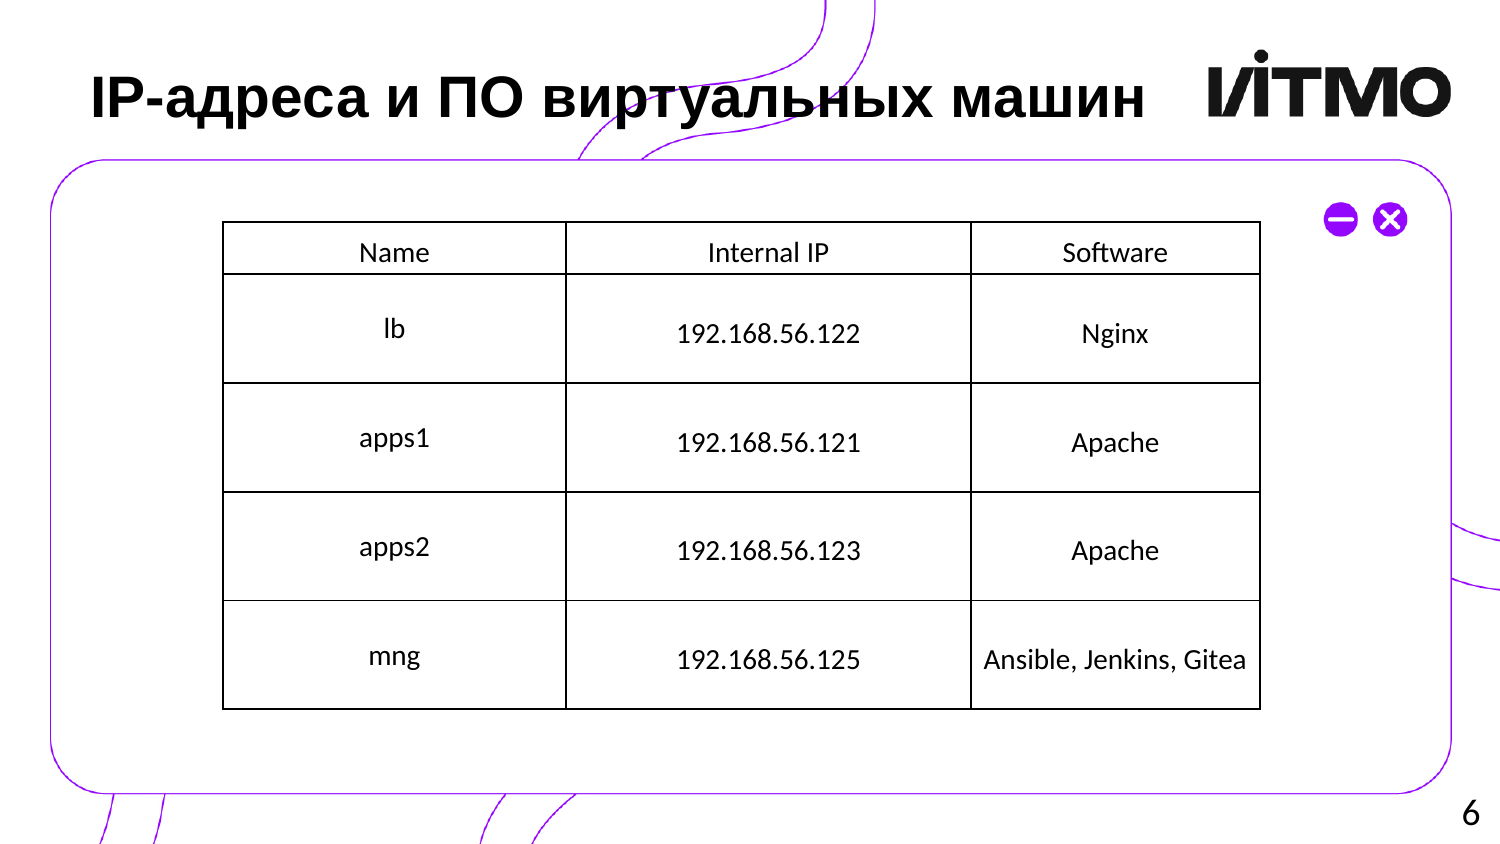

# IP-адреса и ПО виртуальных машин
| Name | Internal IP | Software |
| --- | --- | --- |
| lb | 192.168.56.122 | Nginx |
| apps1 | 192.168.56.121 | Apache |
| apps2 | 192.168.56.123 | Apache |
| mng | 192.168.56.125 | Ansible, Jenkins, Gitea |
6